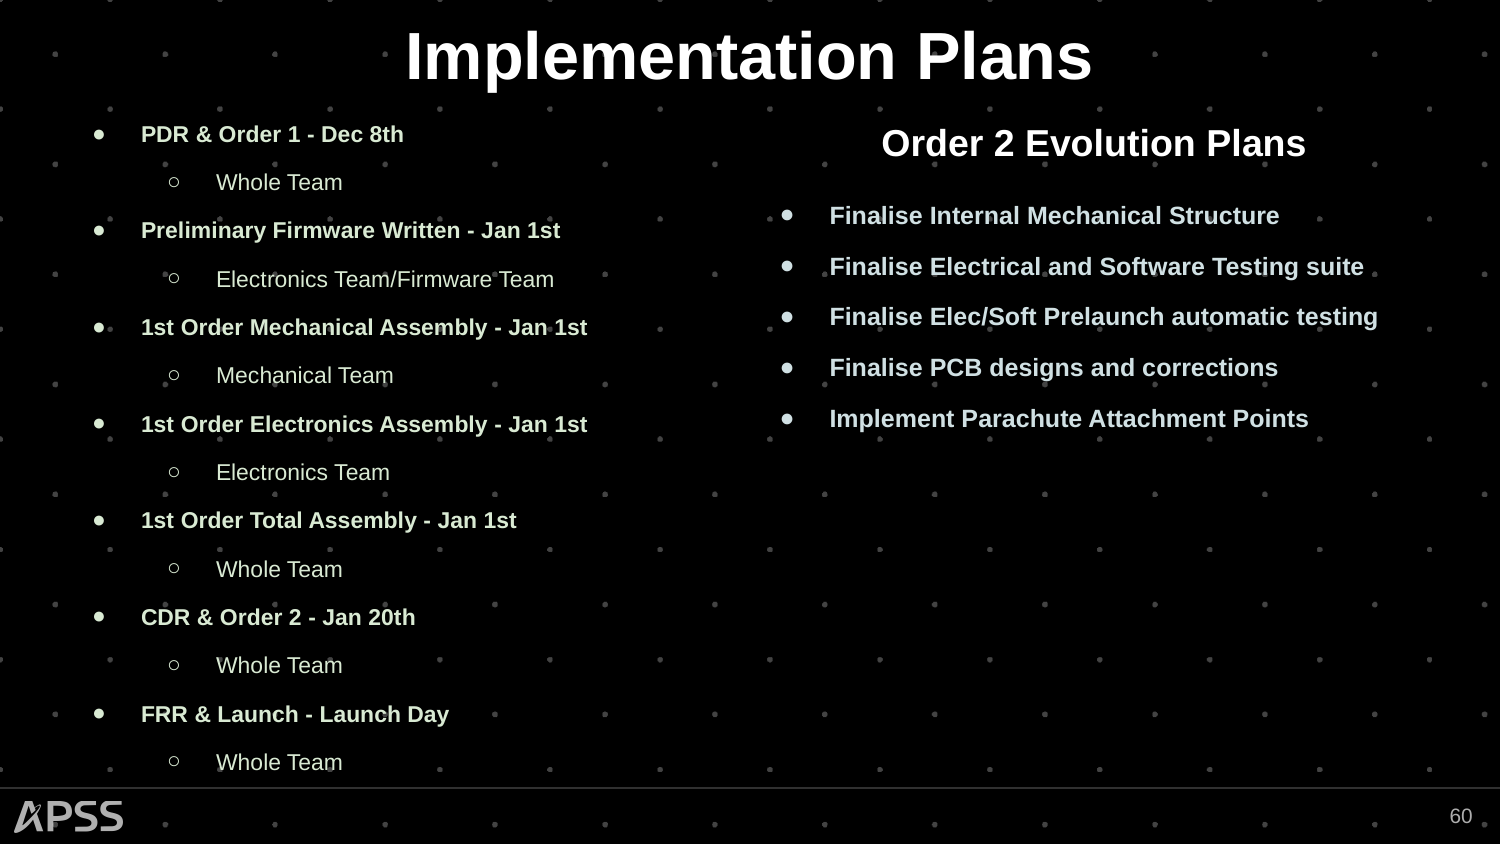

# Implementation Plans
PDR & Order 1 - Dec 8th
Whole Team
Preliminary Firmware Written - Jan 1st
Electronics Team/Firmware Team
1st Order Mechanical Assembly - Jan 1st
Mechanical Team
1st Order Electronics Assembly - Jan 1st
Electronics Team
1st Order Total Assembly - Jan 1st
Whole Team
CDR & Order 2 - Jan 20th
Whole Team
FRR & Launch - Launch Day
Whole Team

Order 2 Evolution Plans

Finalise Internal Mechanical Structure
Finalise Electrical and Software Testing suite
Finalise Elec/Soft Prelaunch automatic testing
Finalise PCB designs and corrections
Implement Parachute Attachment Points